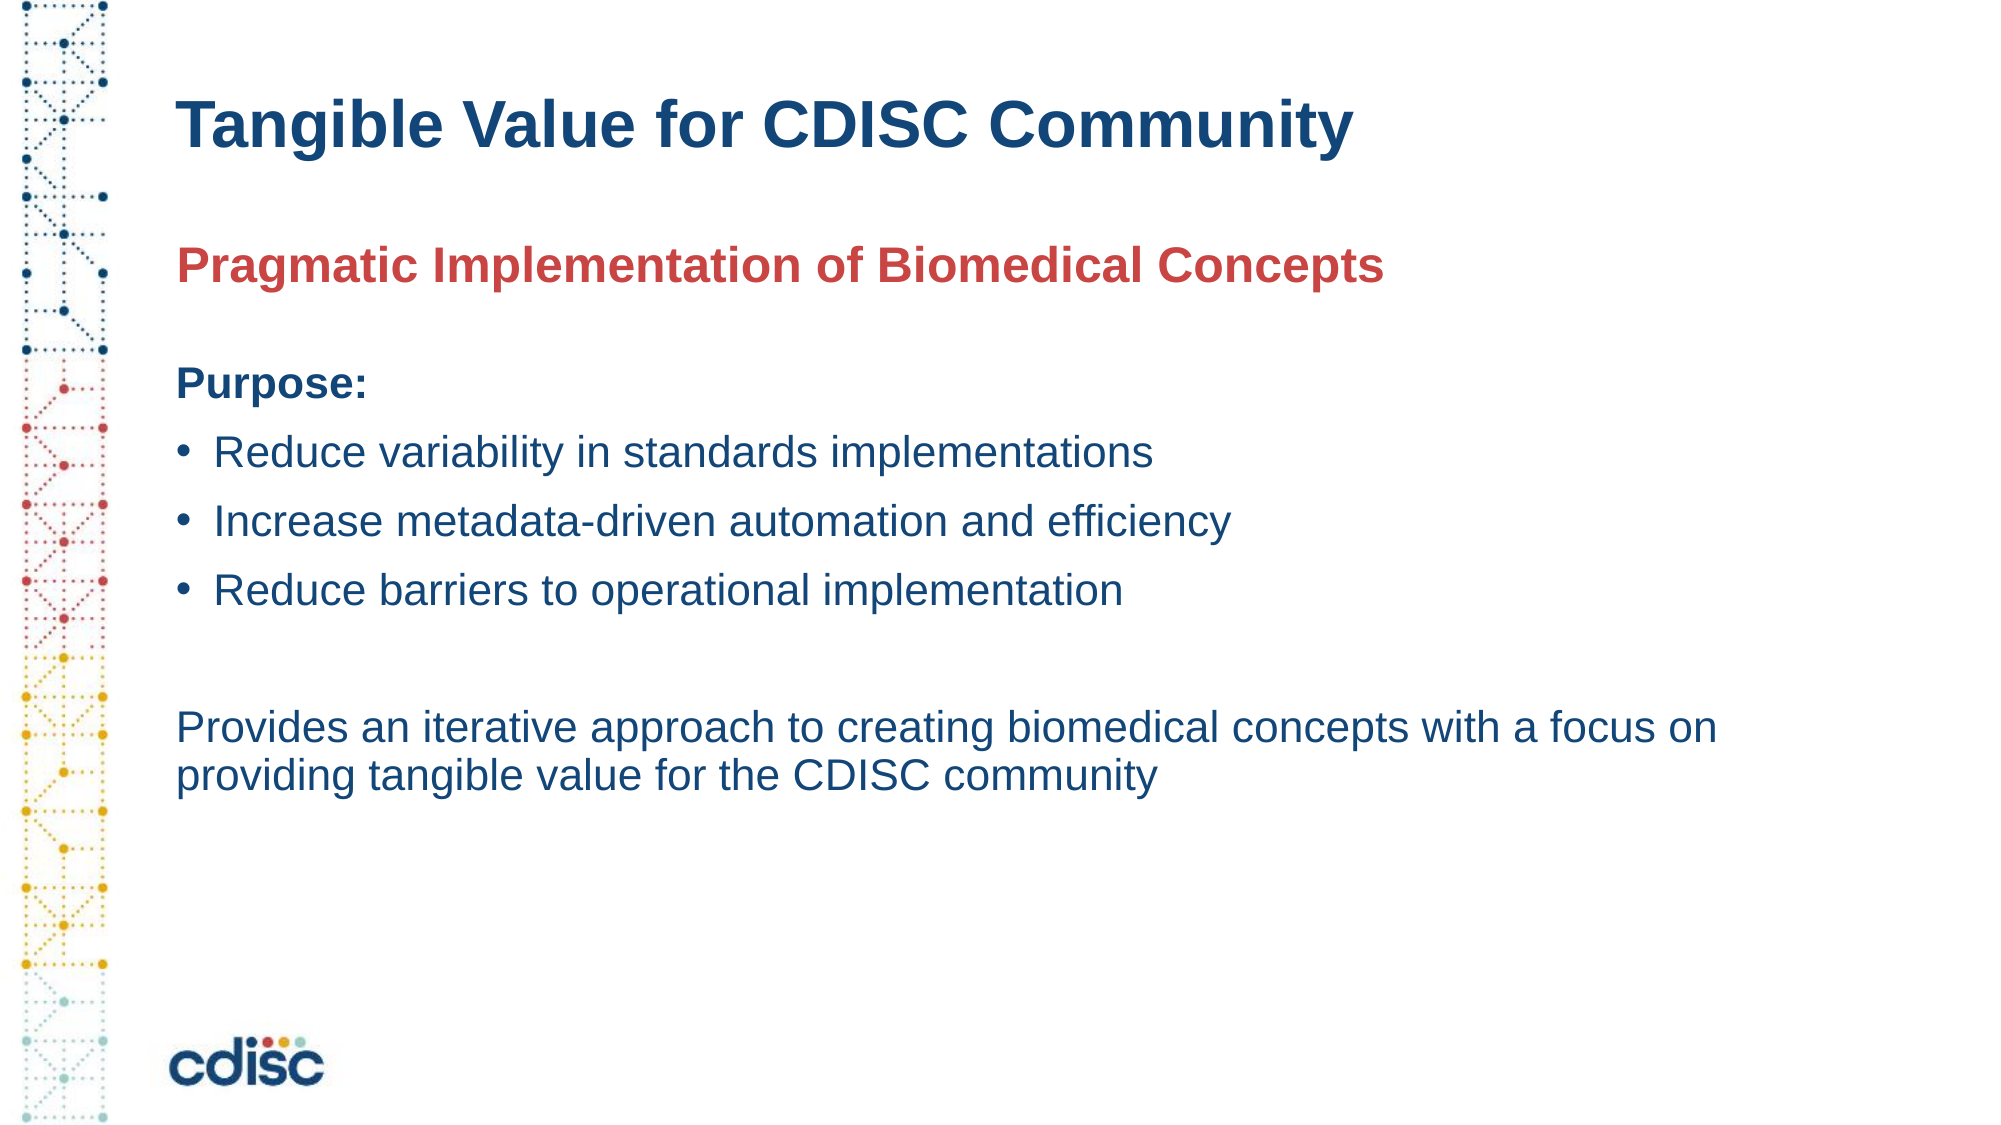

# Tangible Value for CDISC Community

Pragmatic Implementation of Biomedical Concepts

Purpose:
Reduce variability in standards implementations
Increase metadata-driven automation and efficiency
Reduce barriers to operational implementation

Provides an iterative approach to creating biomedical concepts with a focus on providing tangible value for the CDISC community